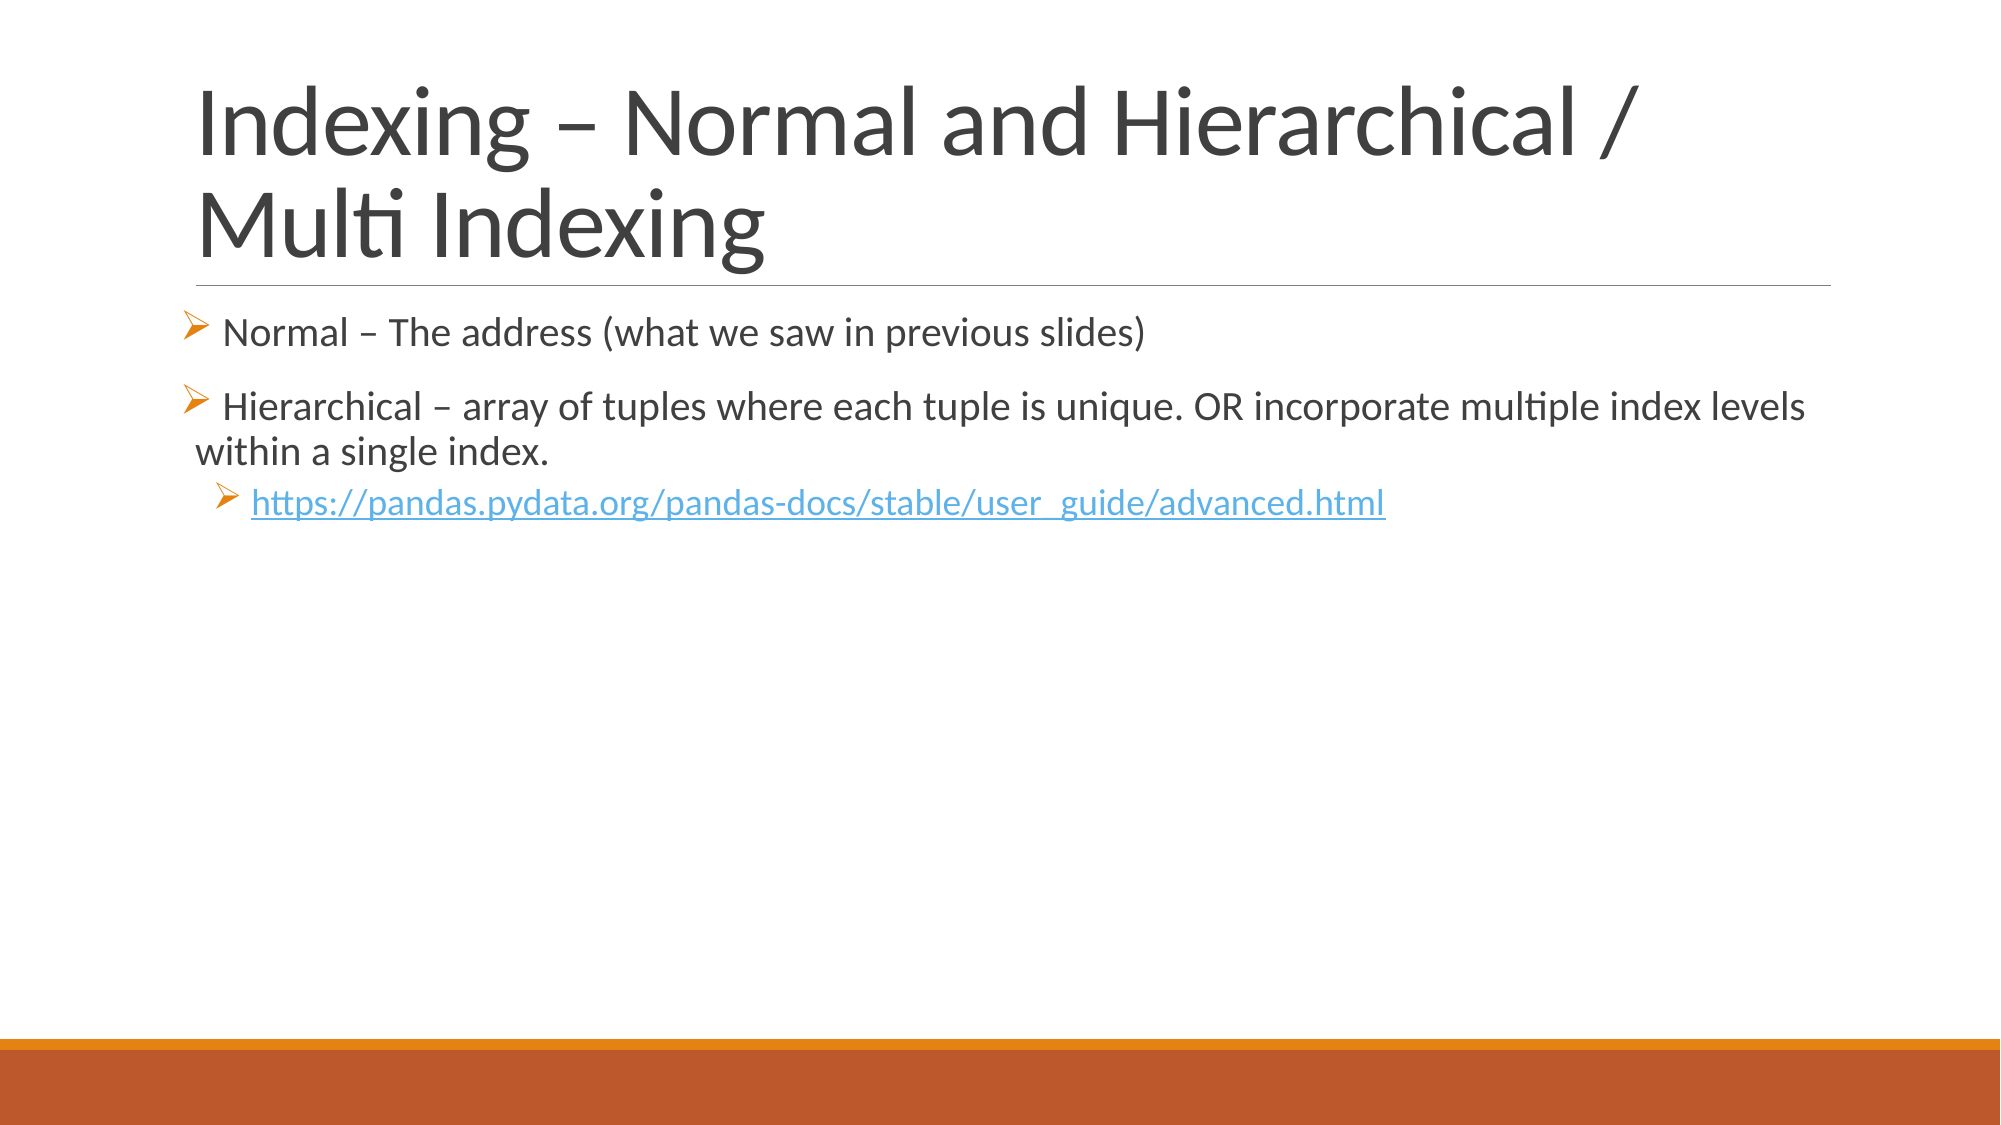

# Indexing – Normal and Hierarchical / Multi Indexing
 Normal – The address (what we saw in previous slides)
 Hierarchical – array of tuples where each tuple is unique. OR incorporate multiple index levels within a single index.
 https://pandas.pydata.org/pandas-docs/stable/user_guide/advanced.html